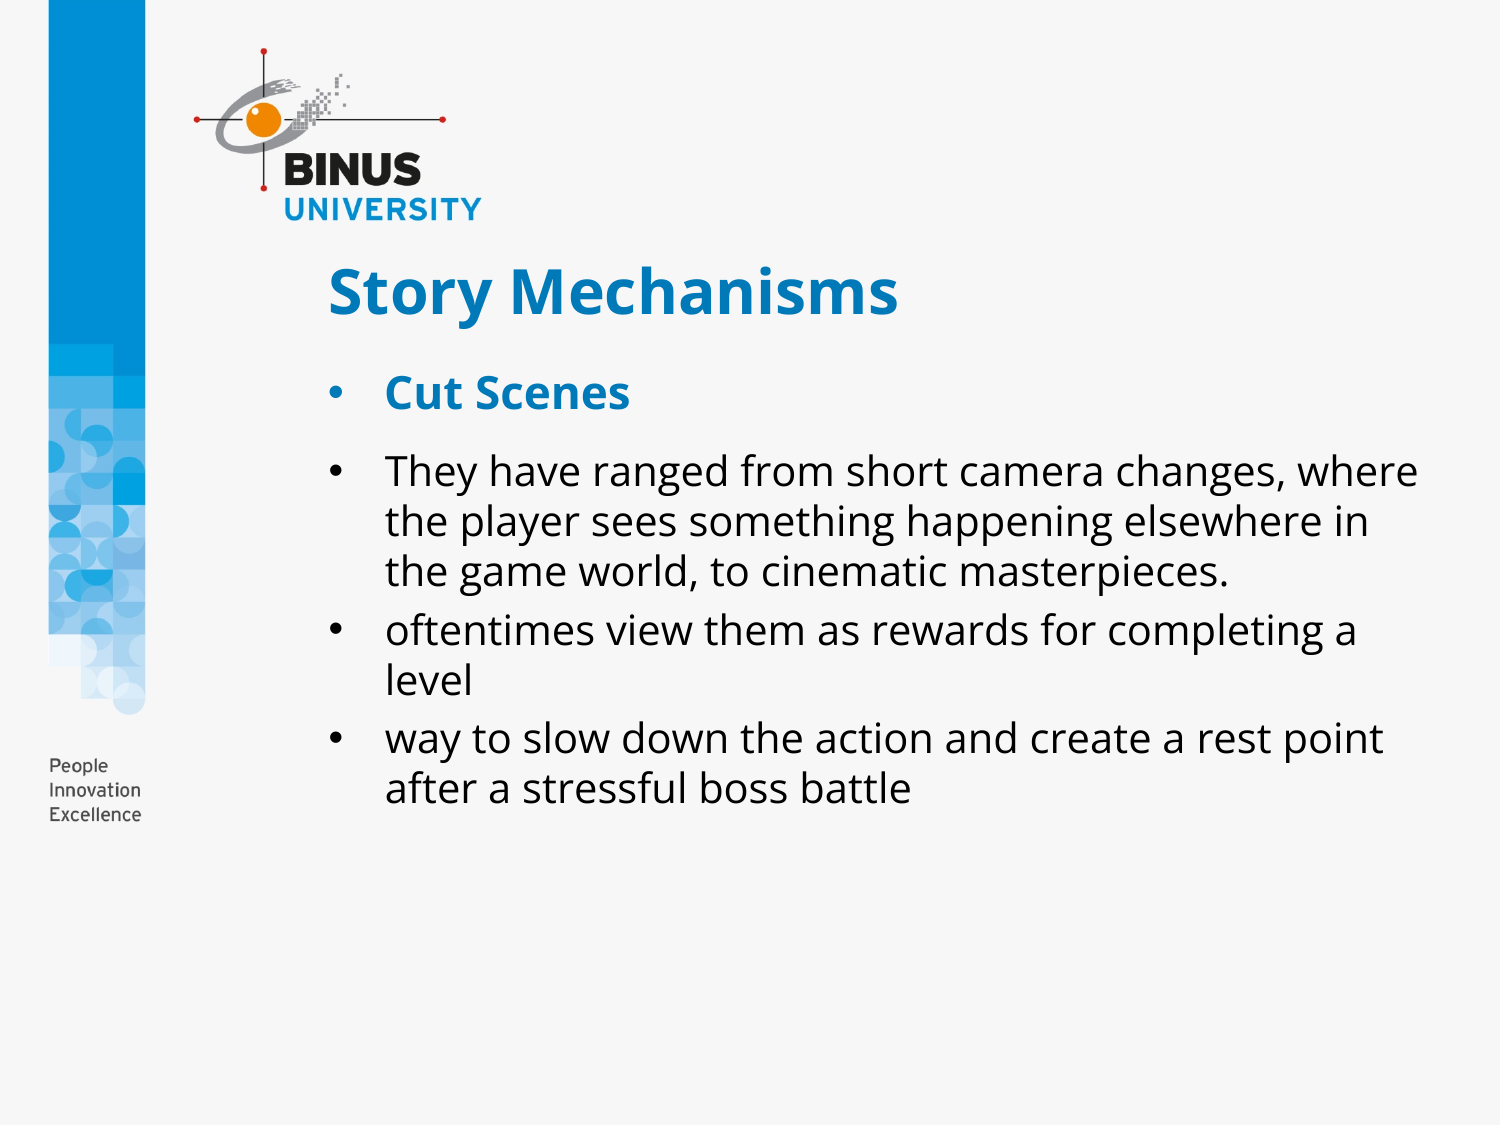

# Story Mechanisms
Cut Scenes
They have ranged from short camera changes, where the player sees something happening elsewhere in the game world, to cinematic masterpieces.
oftentimes view them as rewards for completing a level
way to slow down the action and create a rest point after a stressful boss battle